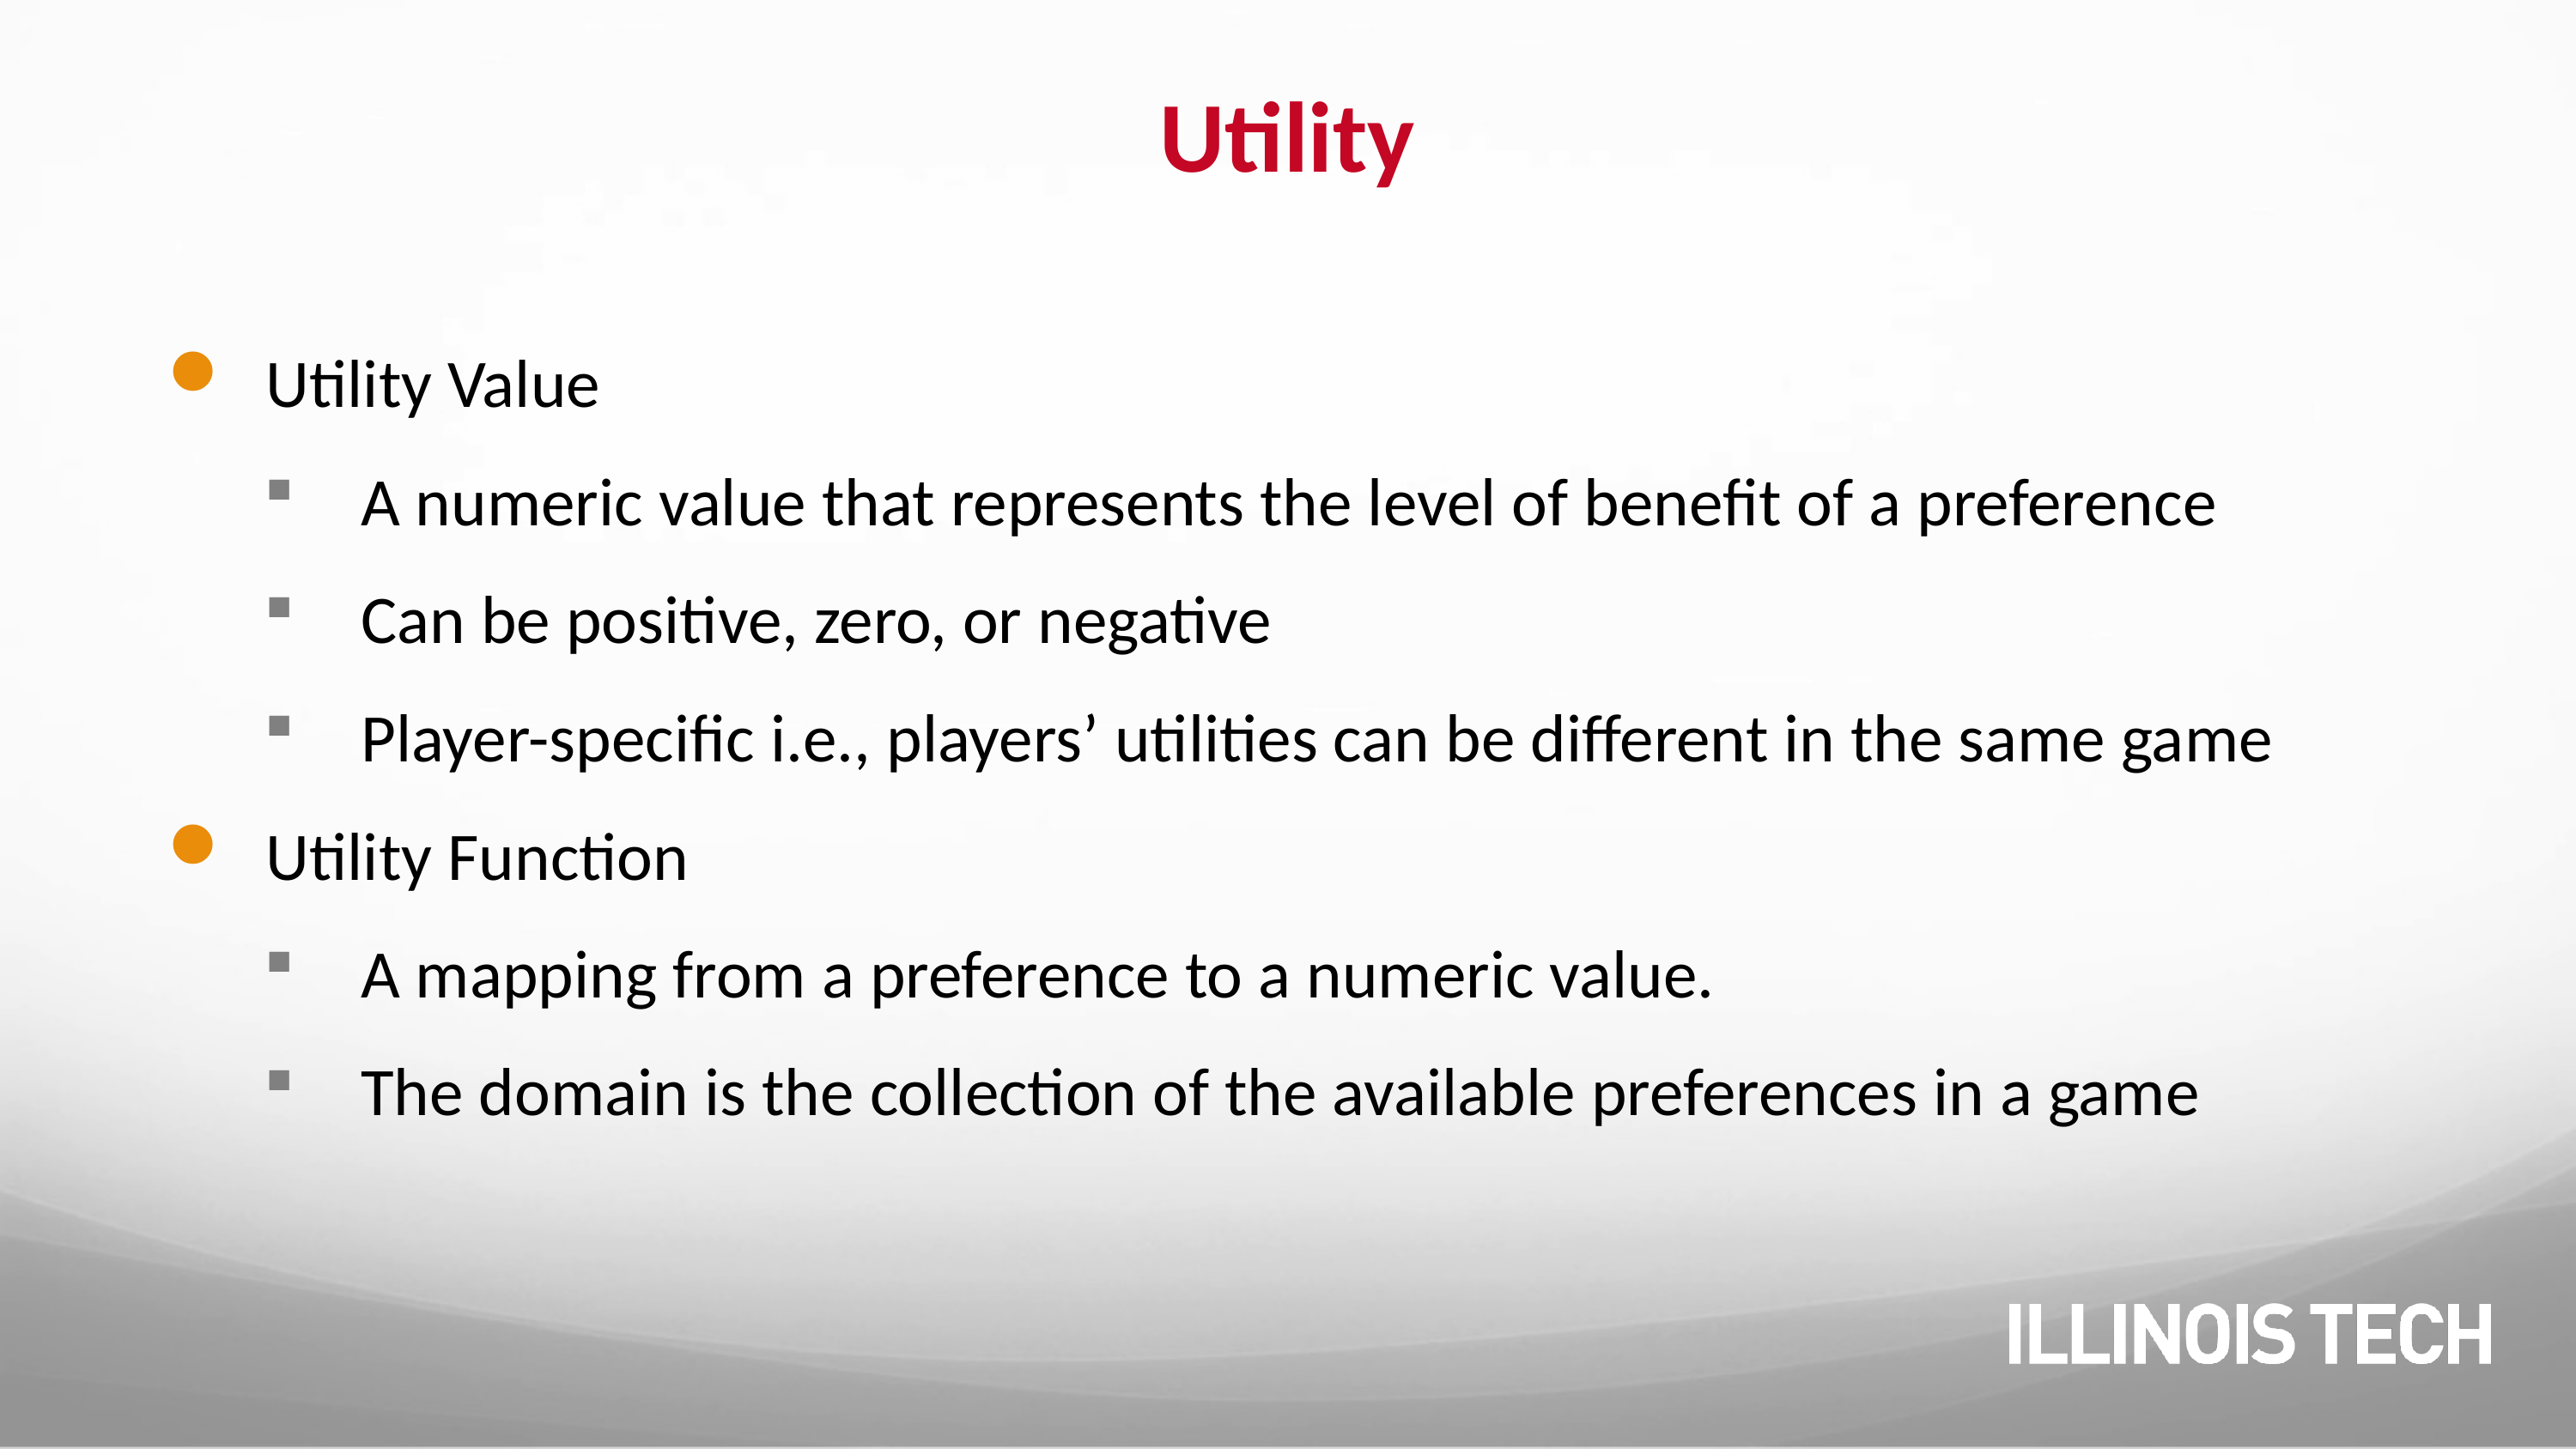

# Utility
Utility Value
A numeric value that represents the level of benefit of a preference
Can be positive, zero, or negative
Player-specific i.e., players’ utilities can be different in the same game
Utility Function
A mapping from a preference to a numeric value.
The domain is the collection of the available preferences in a game